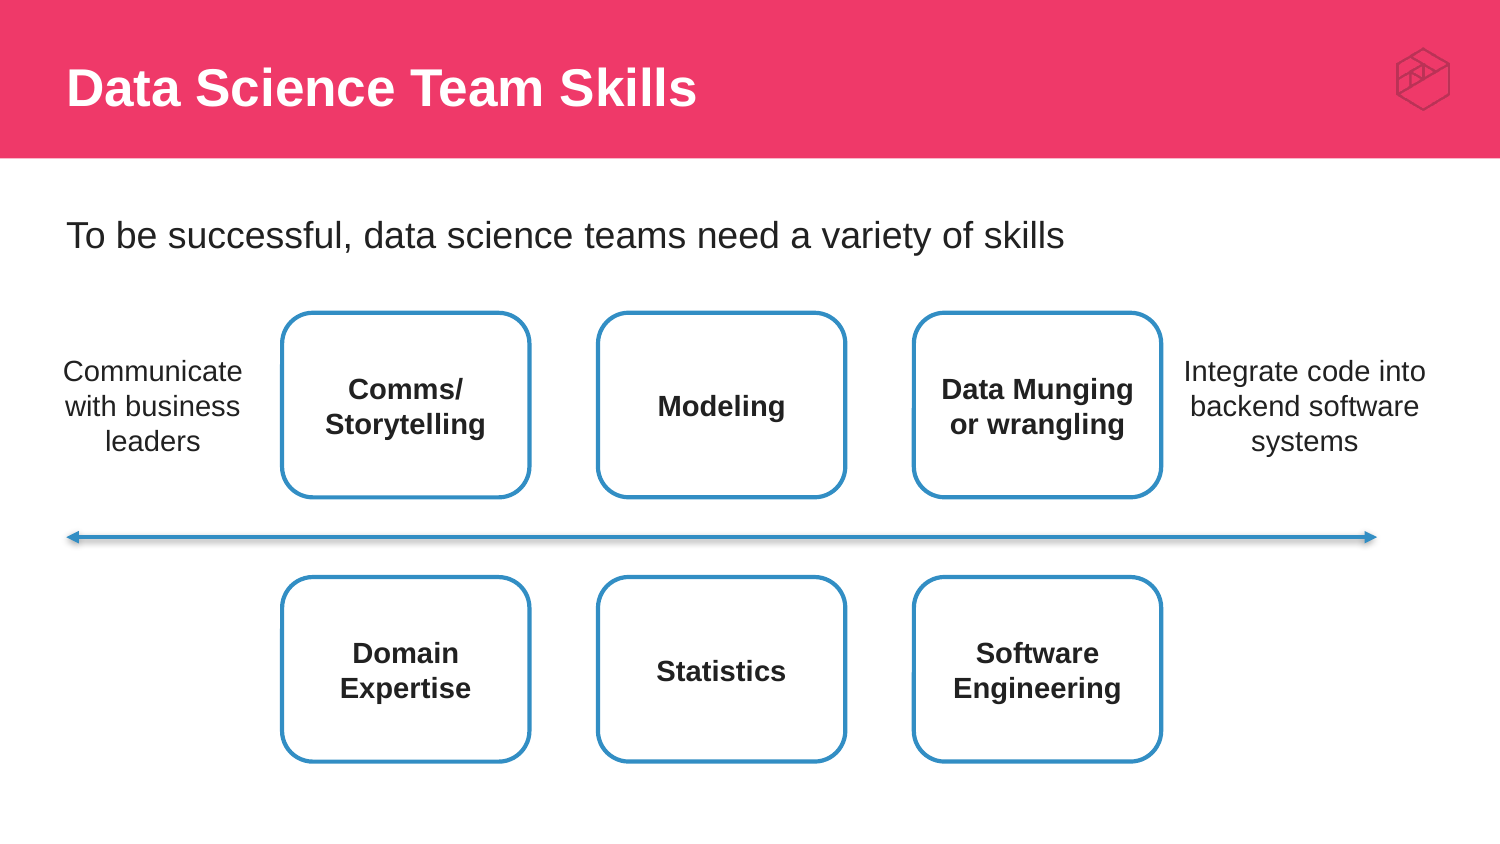

# Data Science Team Skills
To be successful, data science teams need a variety of skills
Modeling
Data Munging or wrangling
Comms/
Storytelling
Statistics
Software Engineering
Domain Expertise

Communicate with business leaders
Integrate code into backend software systems